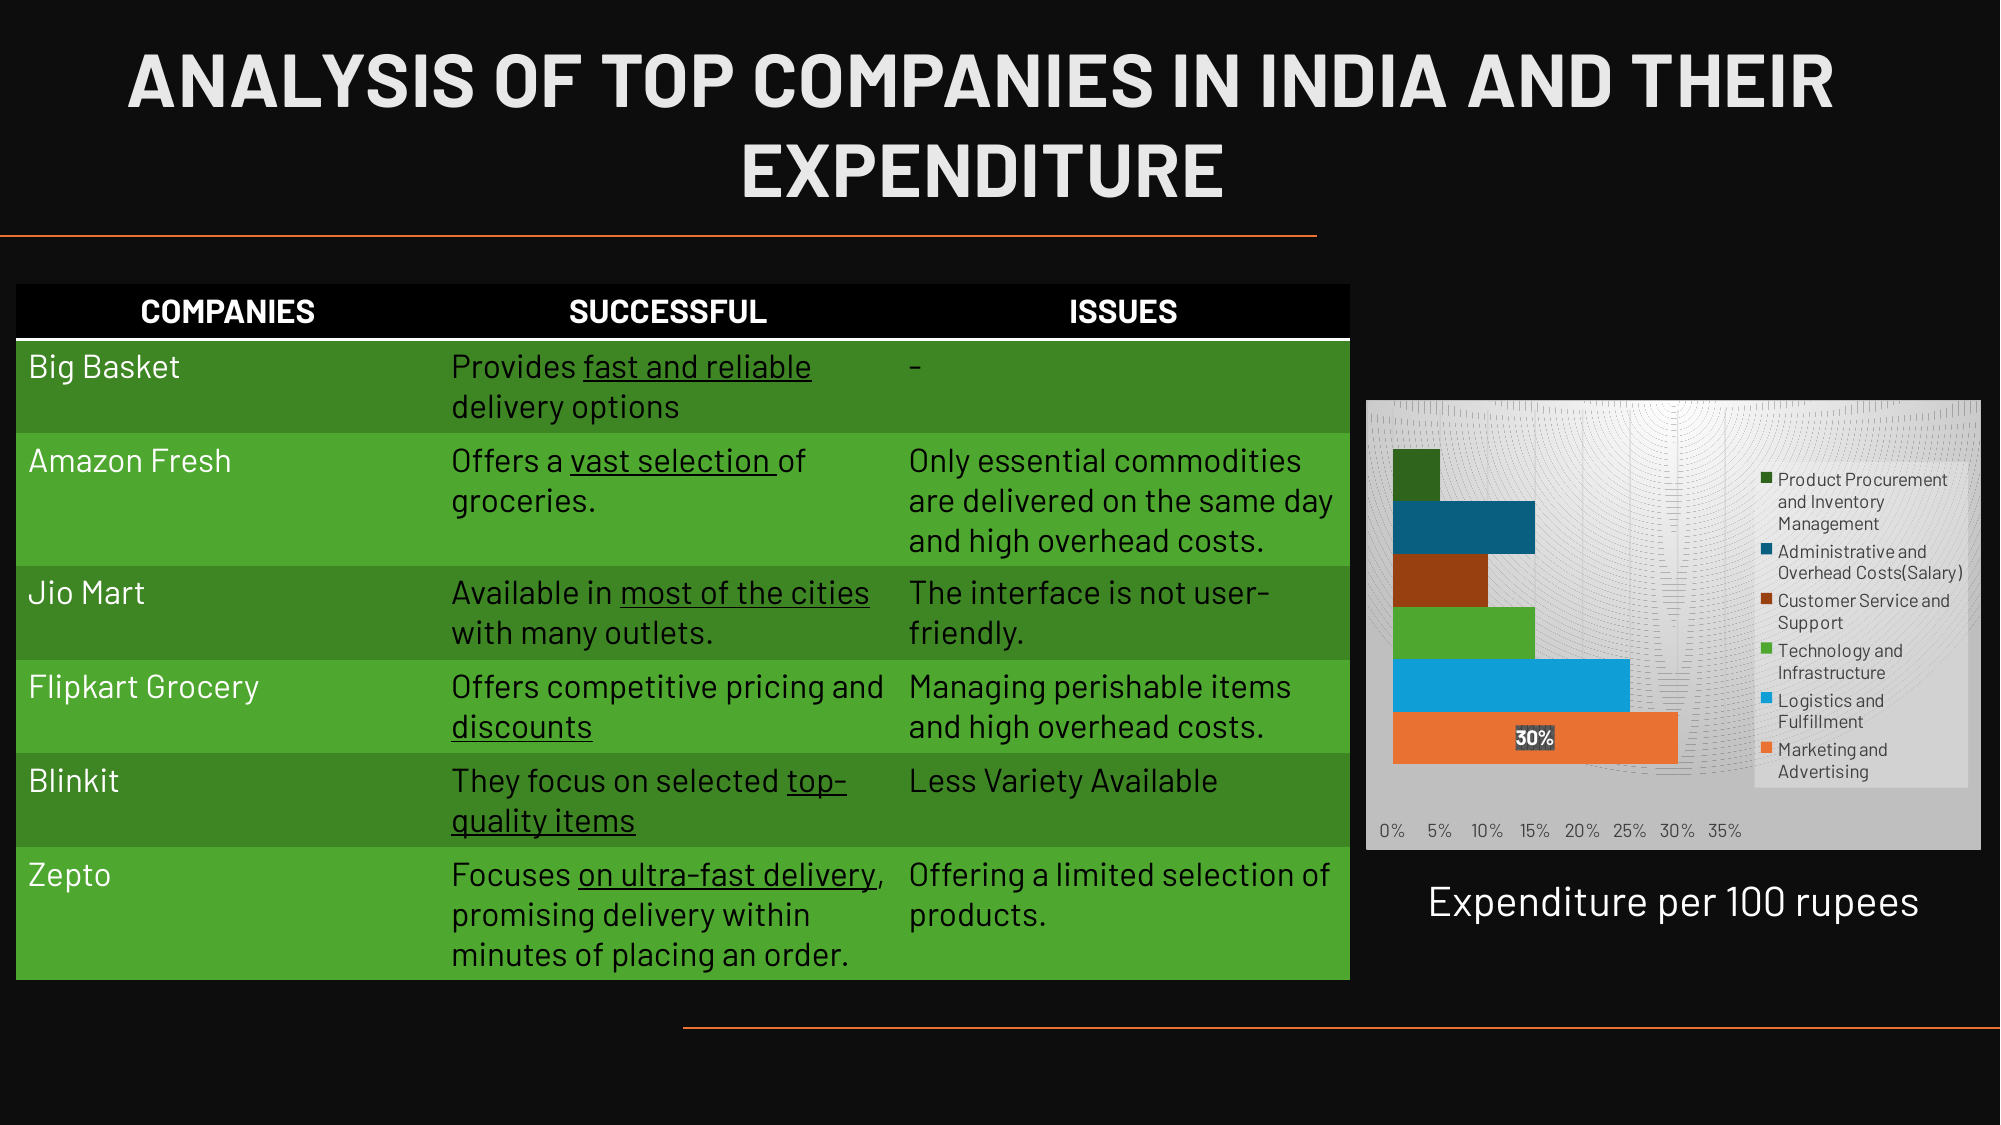

ANALYSIS OF TOP COMPANIES IN INDIA AND THEIR EXPENDITURE
| COMPANIES | SUCCESSFUL | ISSUES |
| --- | --- | --- |
| Big Basket | Provides fast and reliable delivery options | - |
| Amazon Fresh | Offers a vast selection of groceries. | Only essential commodities are delivered on the same day and high overhead costs. |
| Jio Mart | Available in most of the cities with many outlets. | The interface is not user-friendly. |
| Flipkart Grocery | Offers competitive pricing and discounts | Managing perishable items and high overhead costs. |
| Blinkit | They focus on selected top-quality items | Less Variety Available |
| Zepto | Focuses on ultra-fast delivery, promising delivery within minutes of placing an order. | Offering a limited selection of products. |

### Chart

| Category | Marketing and Advertising | Logistics and Fulfillment | Technology and Infrastructure | Customer Service and Support | Administrative and Overhead Costs(Salary) | Product Procurement and Inventory Management |
|---|---|---|---|---|---|---|
| PERCENTAGE PER 100 RUPEE INCOME | 0.3 | 0.25 | 0.15 | 0.1 | 0.15 | 0.05 |
Expenditure per 100 rupees